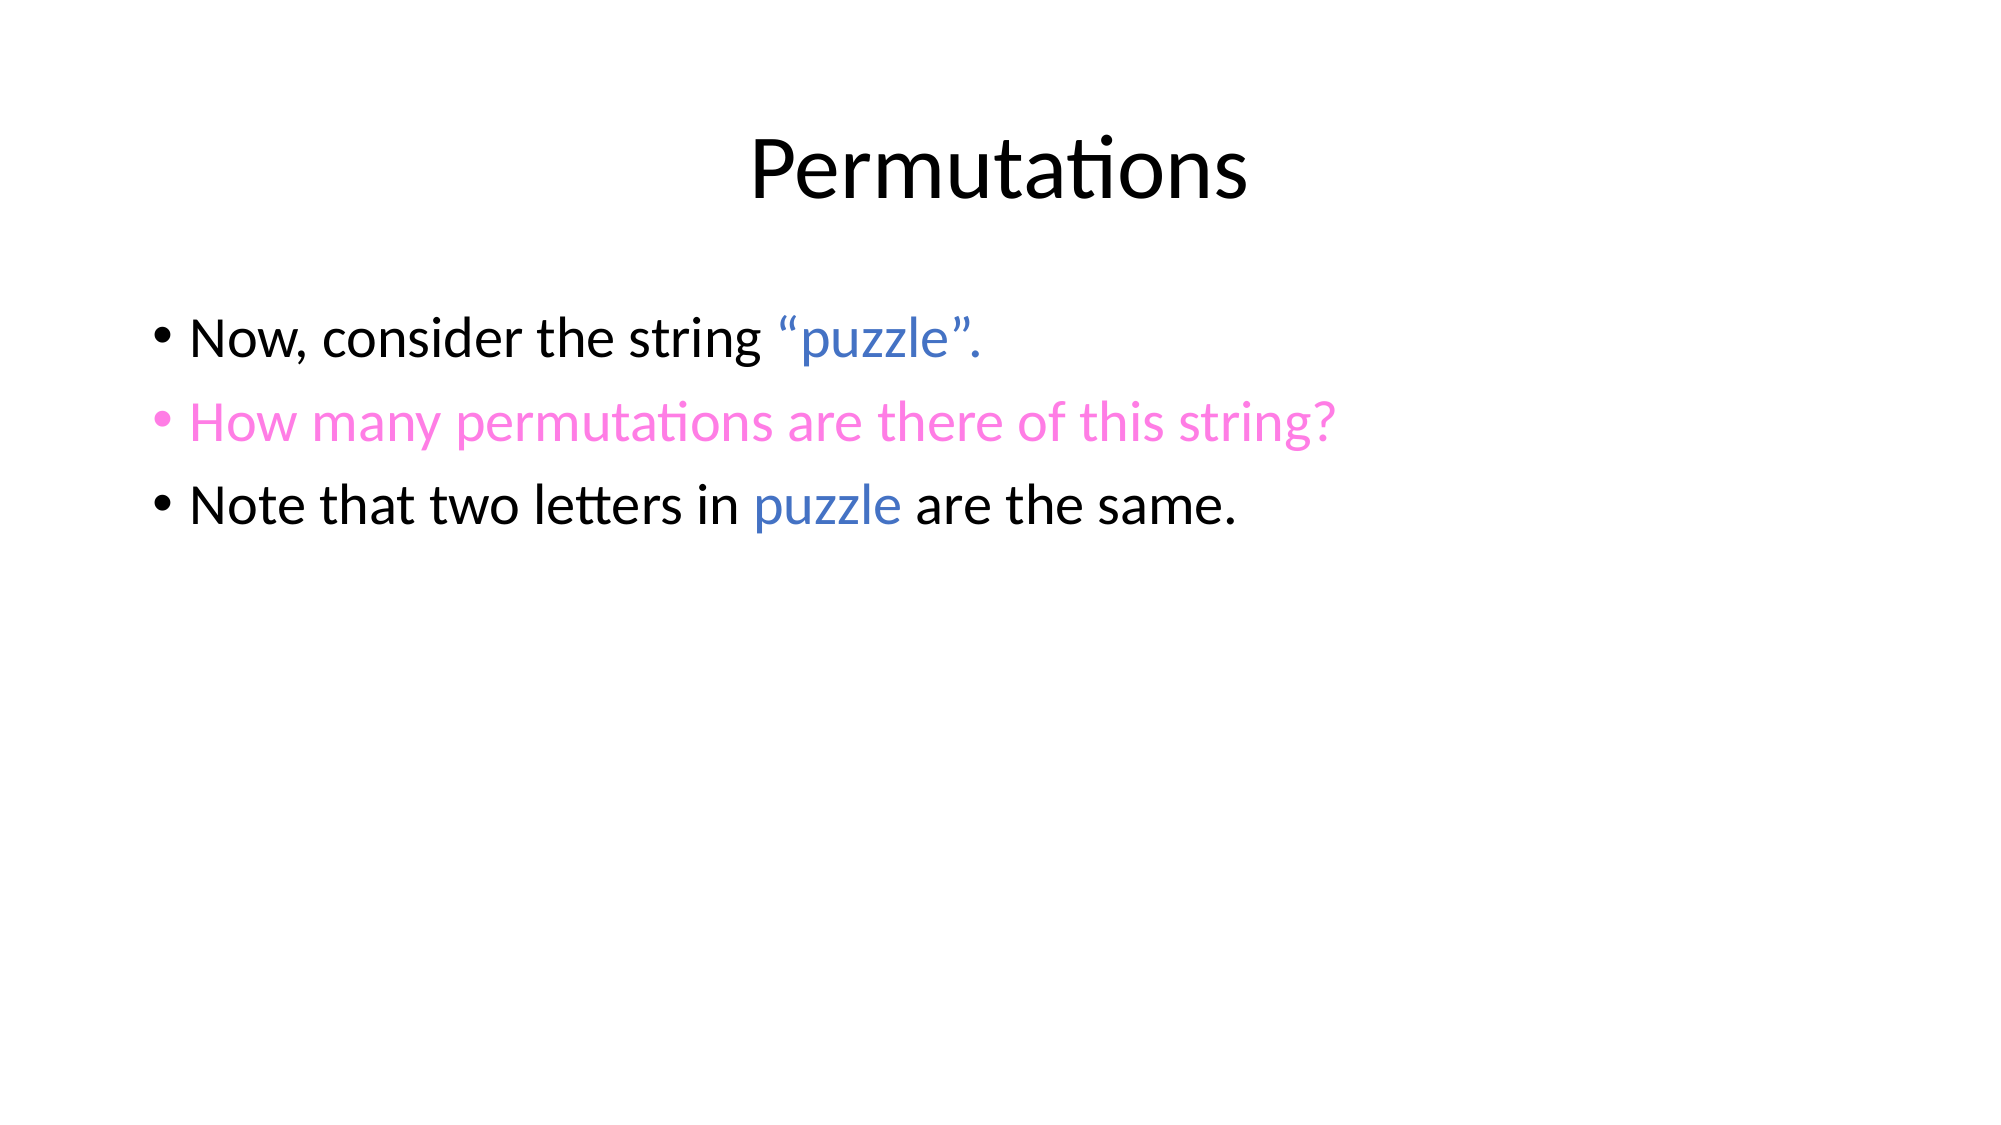

# Permutations
Now, consider the string “puzzle”.
How many permutations are there of this string?
Note that two letters in puzzle are the same.